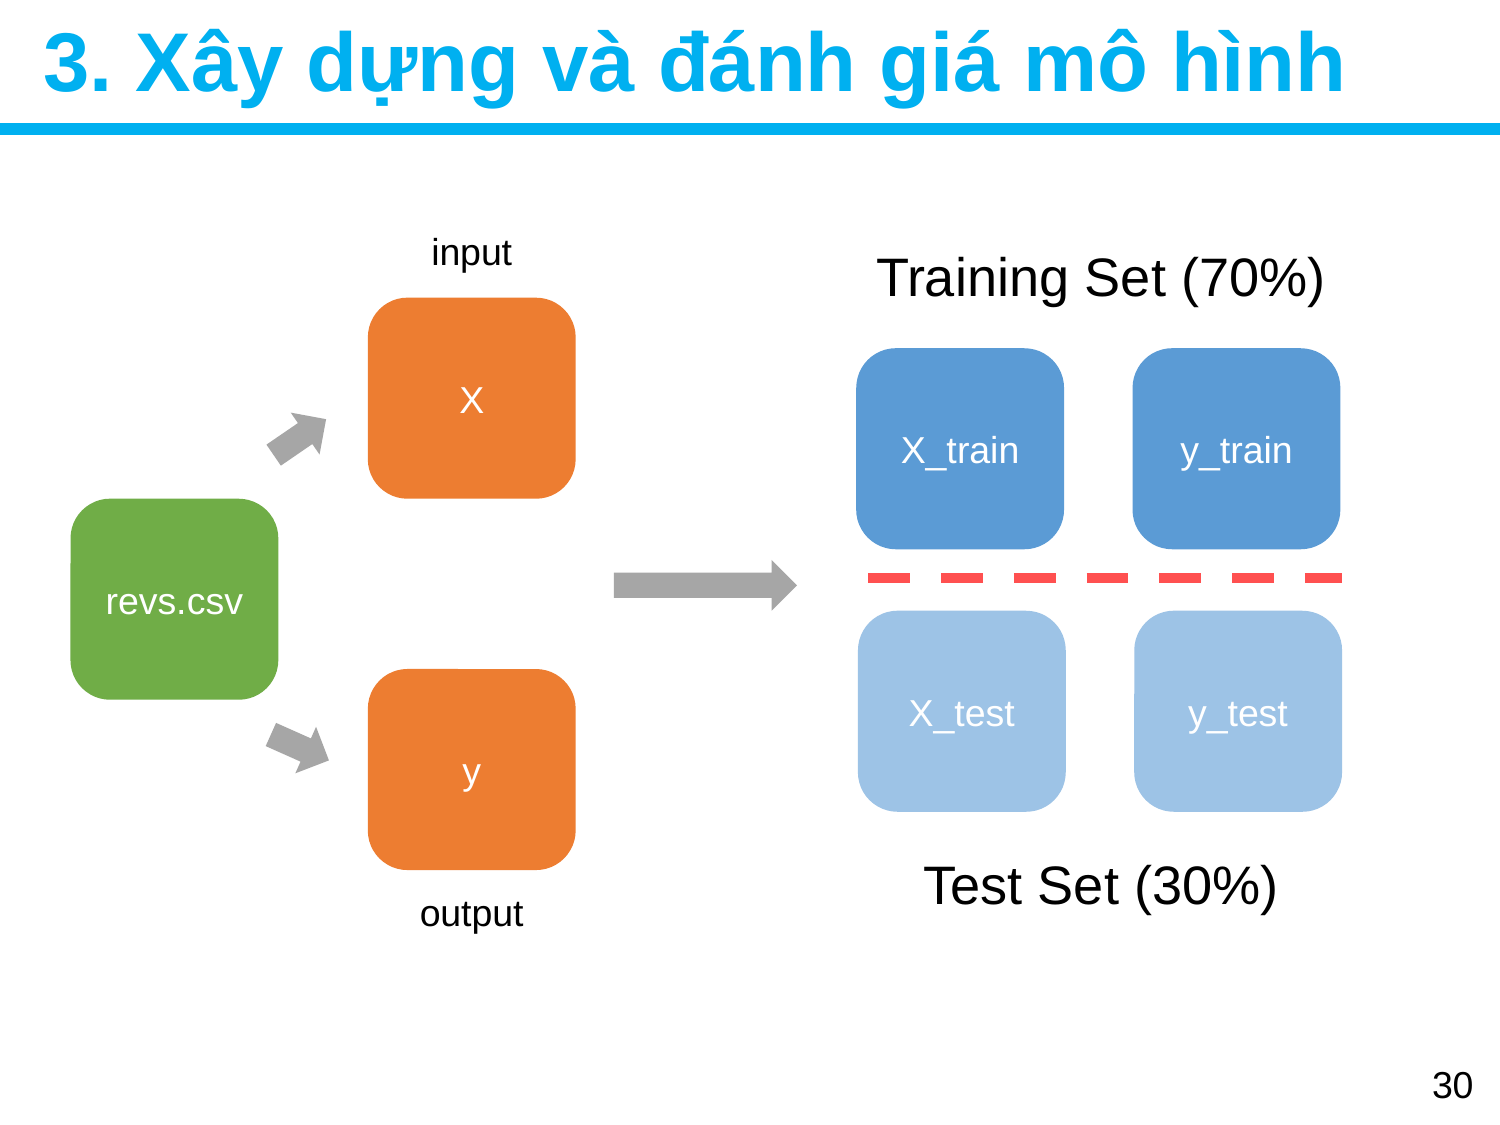

# 3. Xây dựng và đánh giá mô hình
input
Training Set (70%)
X
X_train
y_train

revs.csv

X_test
y_test
y

Test Set (30%)
output